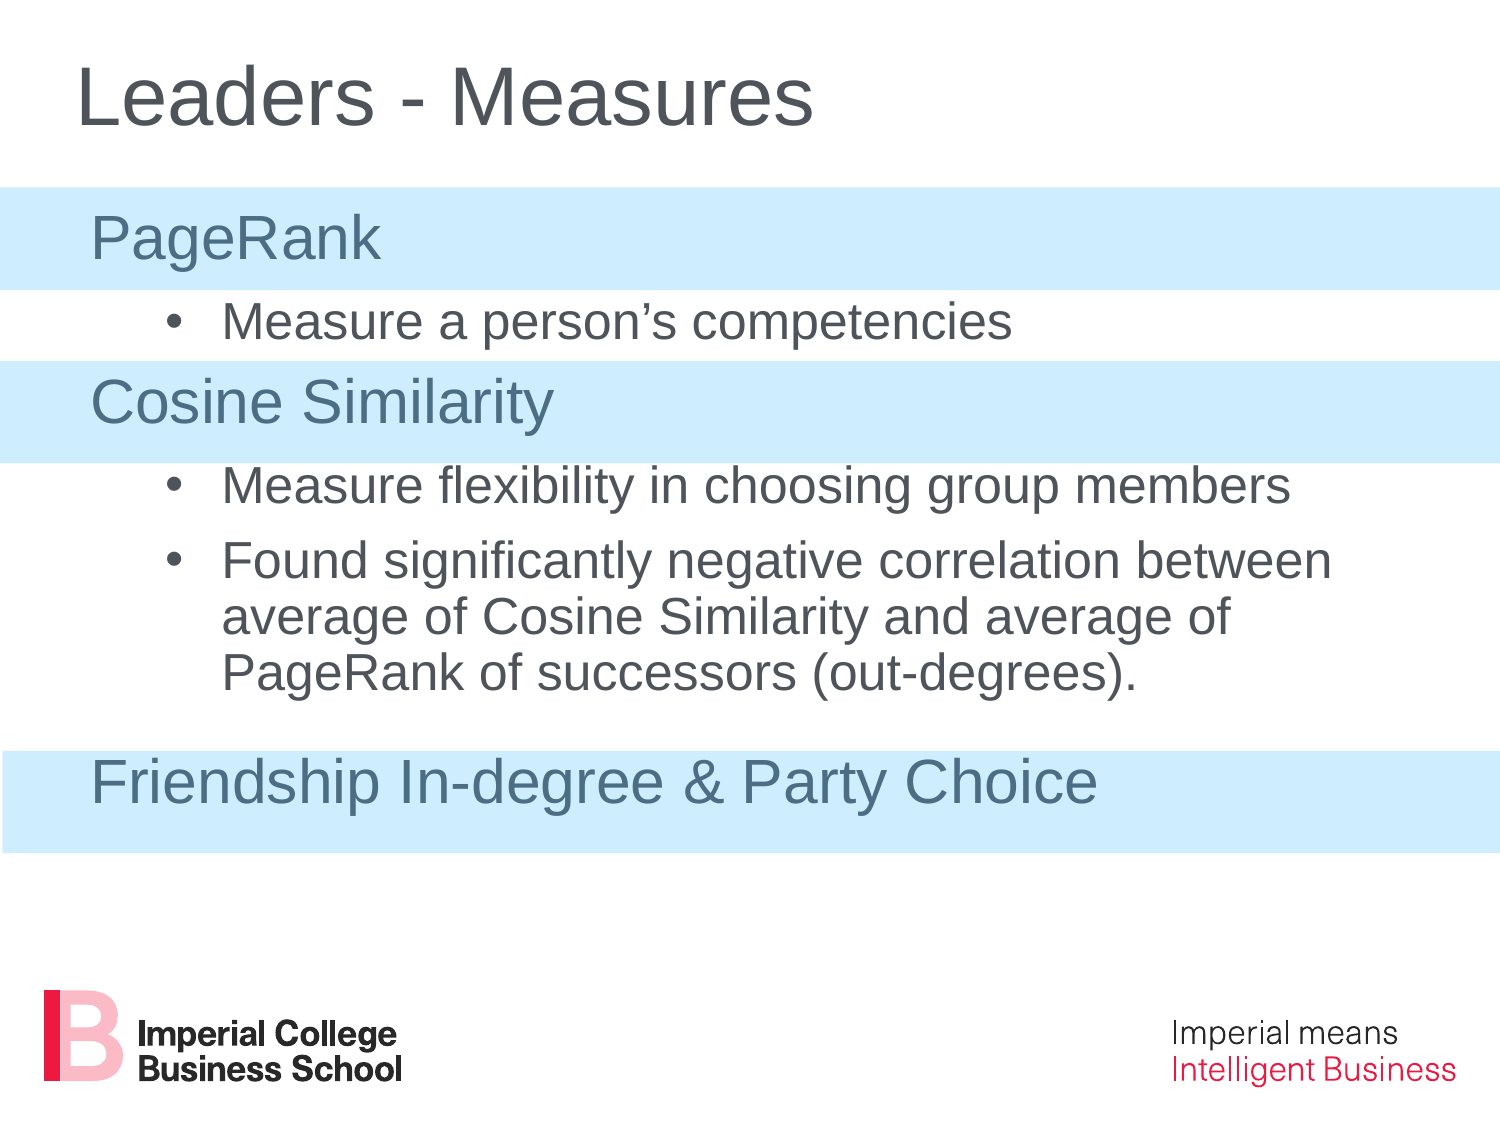

Leaders - Measures

PageRank
Measure a person’s competencies
Cosine Similarity
Measure flexibility in choosing group members
Found significantly negative correlation between average of Cosine Similarity and average of PageRank of successors (out-degrees).

Friendship In-degree & Party Choice